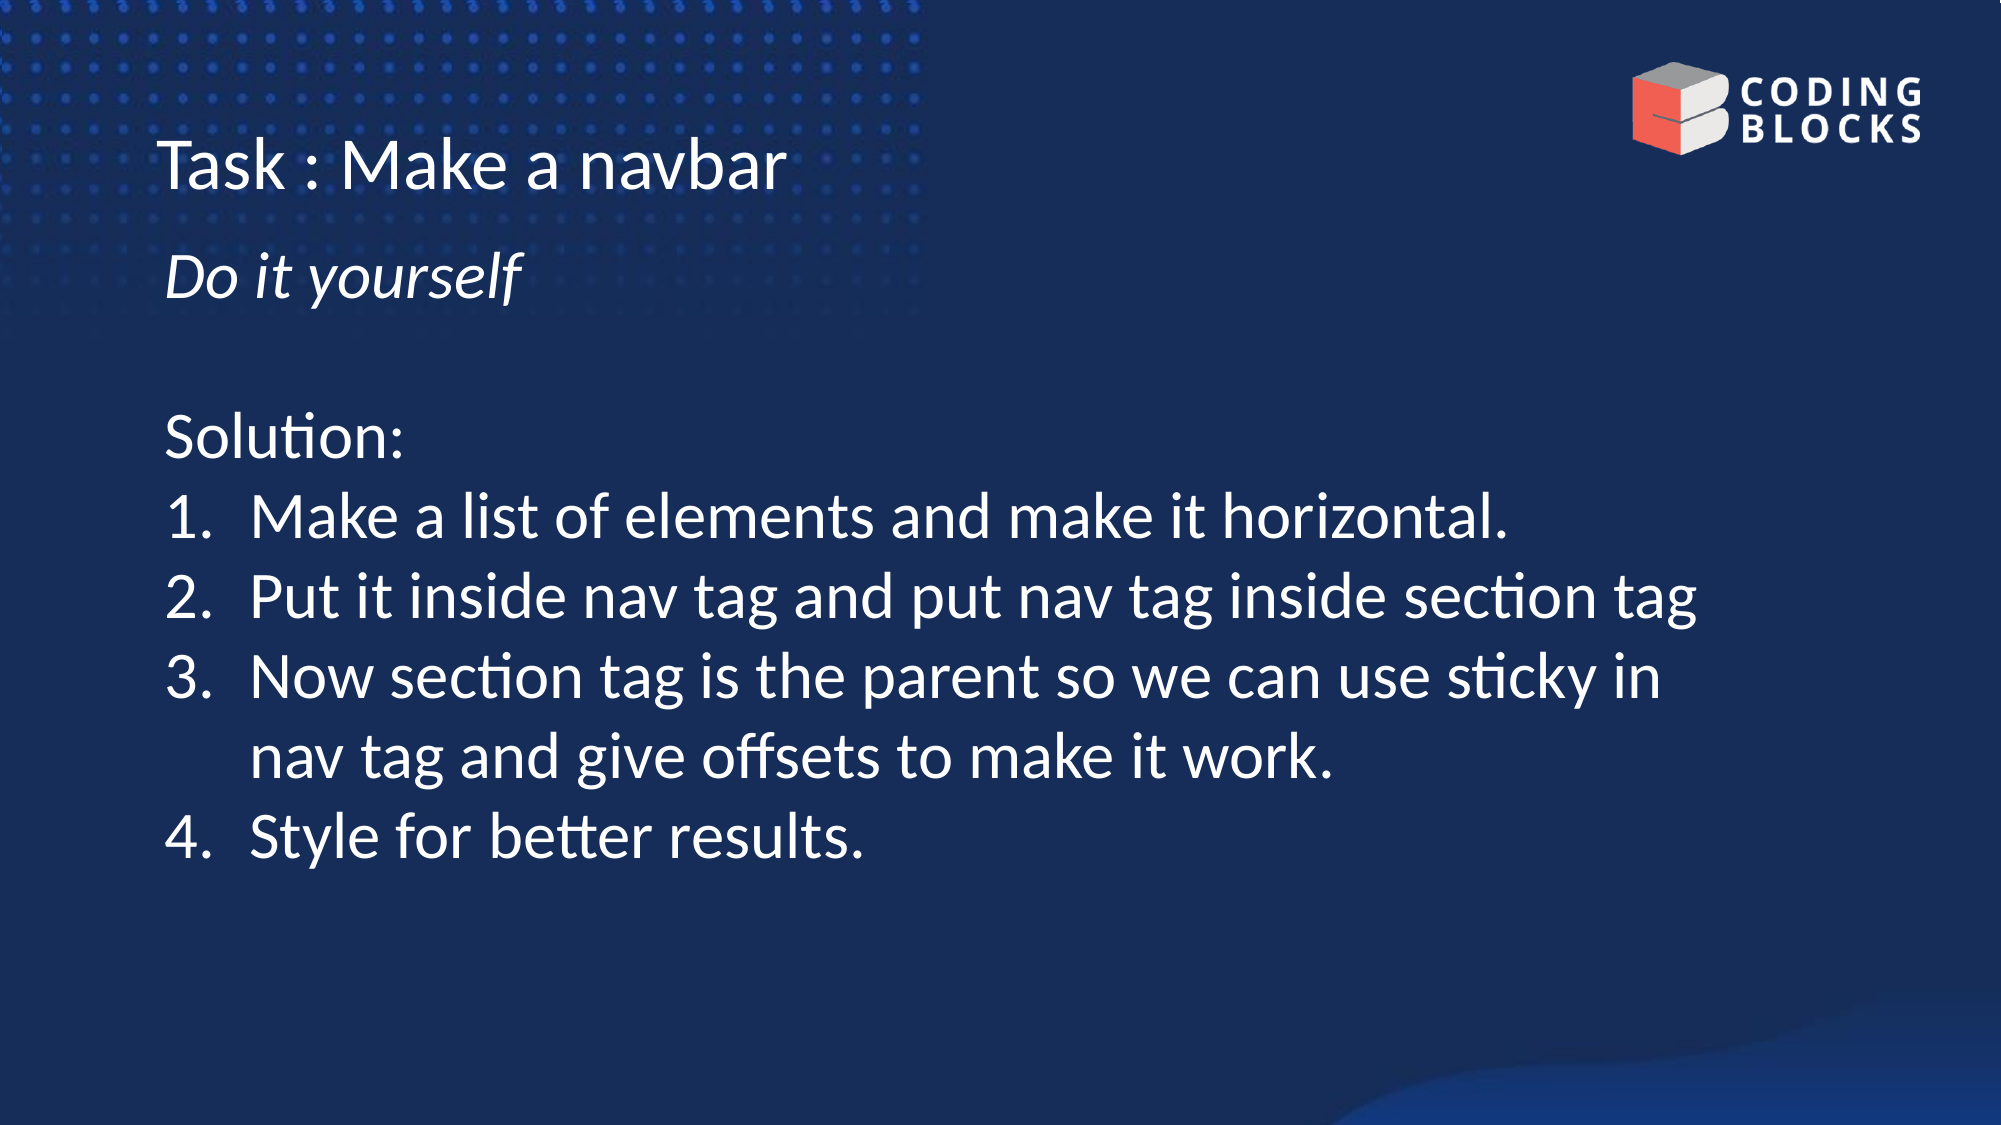

# Task : Make a navbar
Do it yourself

Solution:
Make a list of elements and make it horizontal.
Put it inside nav tag and put nav tag inside section tag
Now section tag is the parent so we can use sticky in nav tag and give offsets to make it work.
Style for better results.